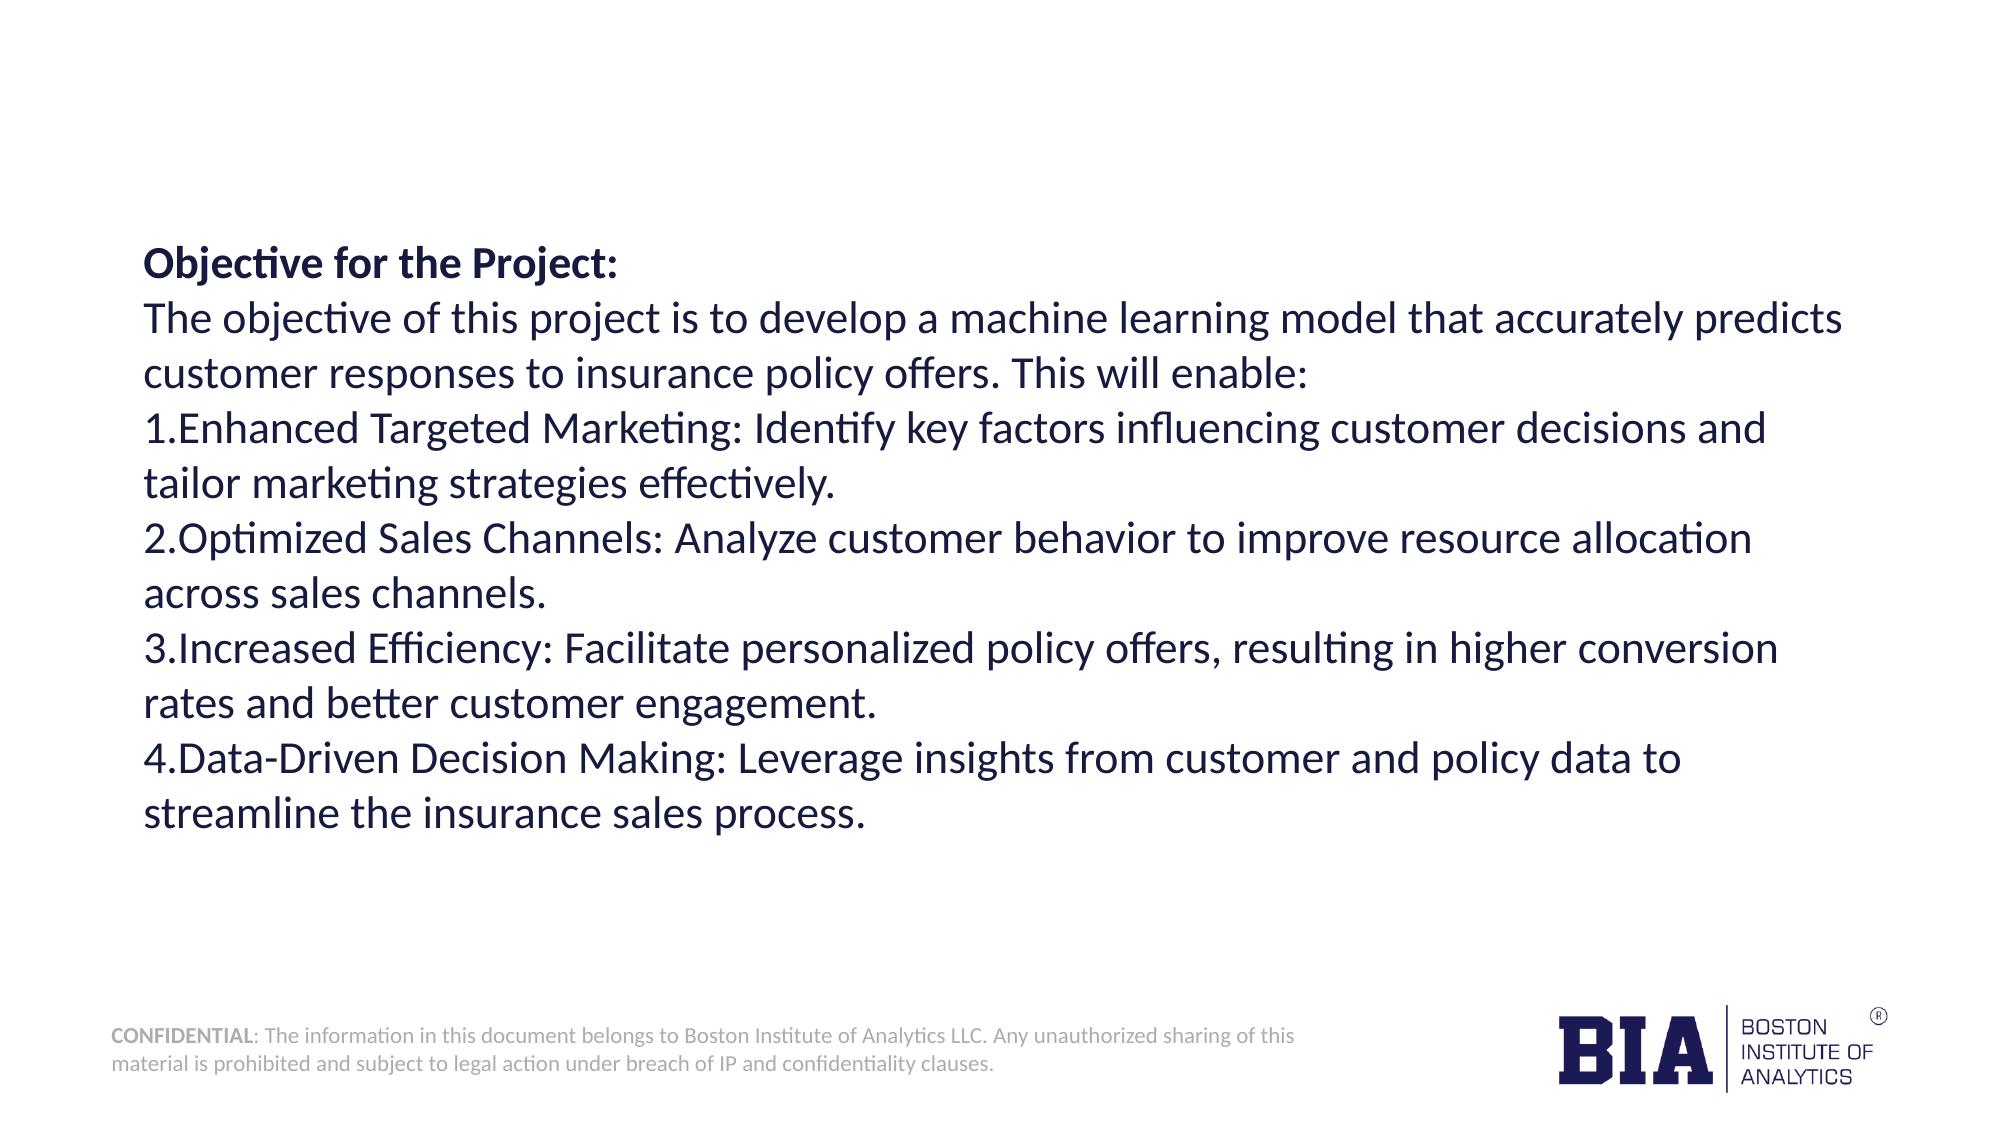

Objective for the Project:
The objective of this project is to develop a machine learning model that accurately predicts customer responses to insurance policy offers. This will enable:
Enhanced Targeted Marketing: Identify key factors influencing customer decisions and tailor marketing strategies effectively.
Optimized Sales Channels: Analyze customer behavior to improve resource allocation across sales channels.
Increased Efficiency: Facilitate personalized policy offers, resulting in higher conversion rates and better customer engagement.
Data-Driven Decision Making: Leverage insights from customer and policy data to streamline the insurance sales process.